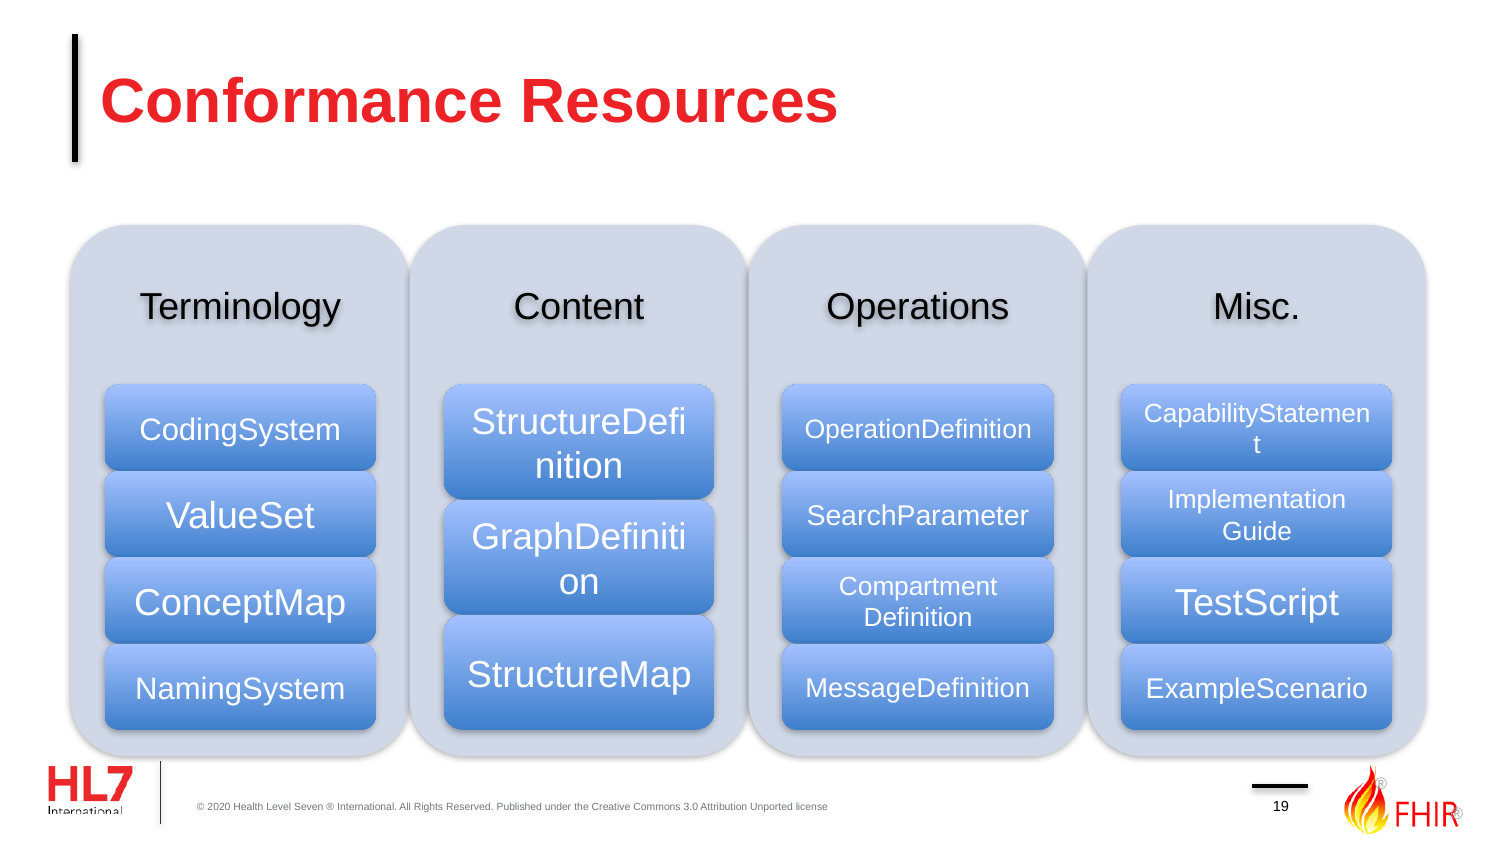

# Conformance Resources
Terminology
ValueSet
ConceptMap
Content
StructureDefinition
Operations
OperationDefinition
SearchParameter
Misc.
CapabilityStatement
TestScript
Compartment Definition
Implementation Guide
CodingSystem
GraphDefinition
ExampleScenario
StructureMap
MessageDefinition
NamingSystem
19
© 2020 Health Level Seven ® International. All Rights Reserved. Published under the Creative Commons 3.0 Attribution Unported license